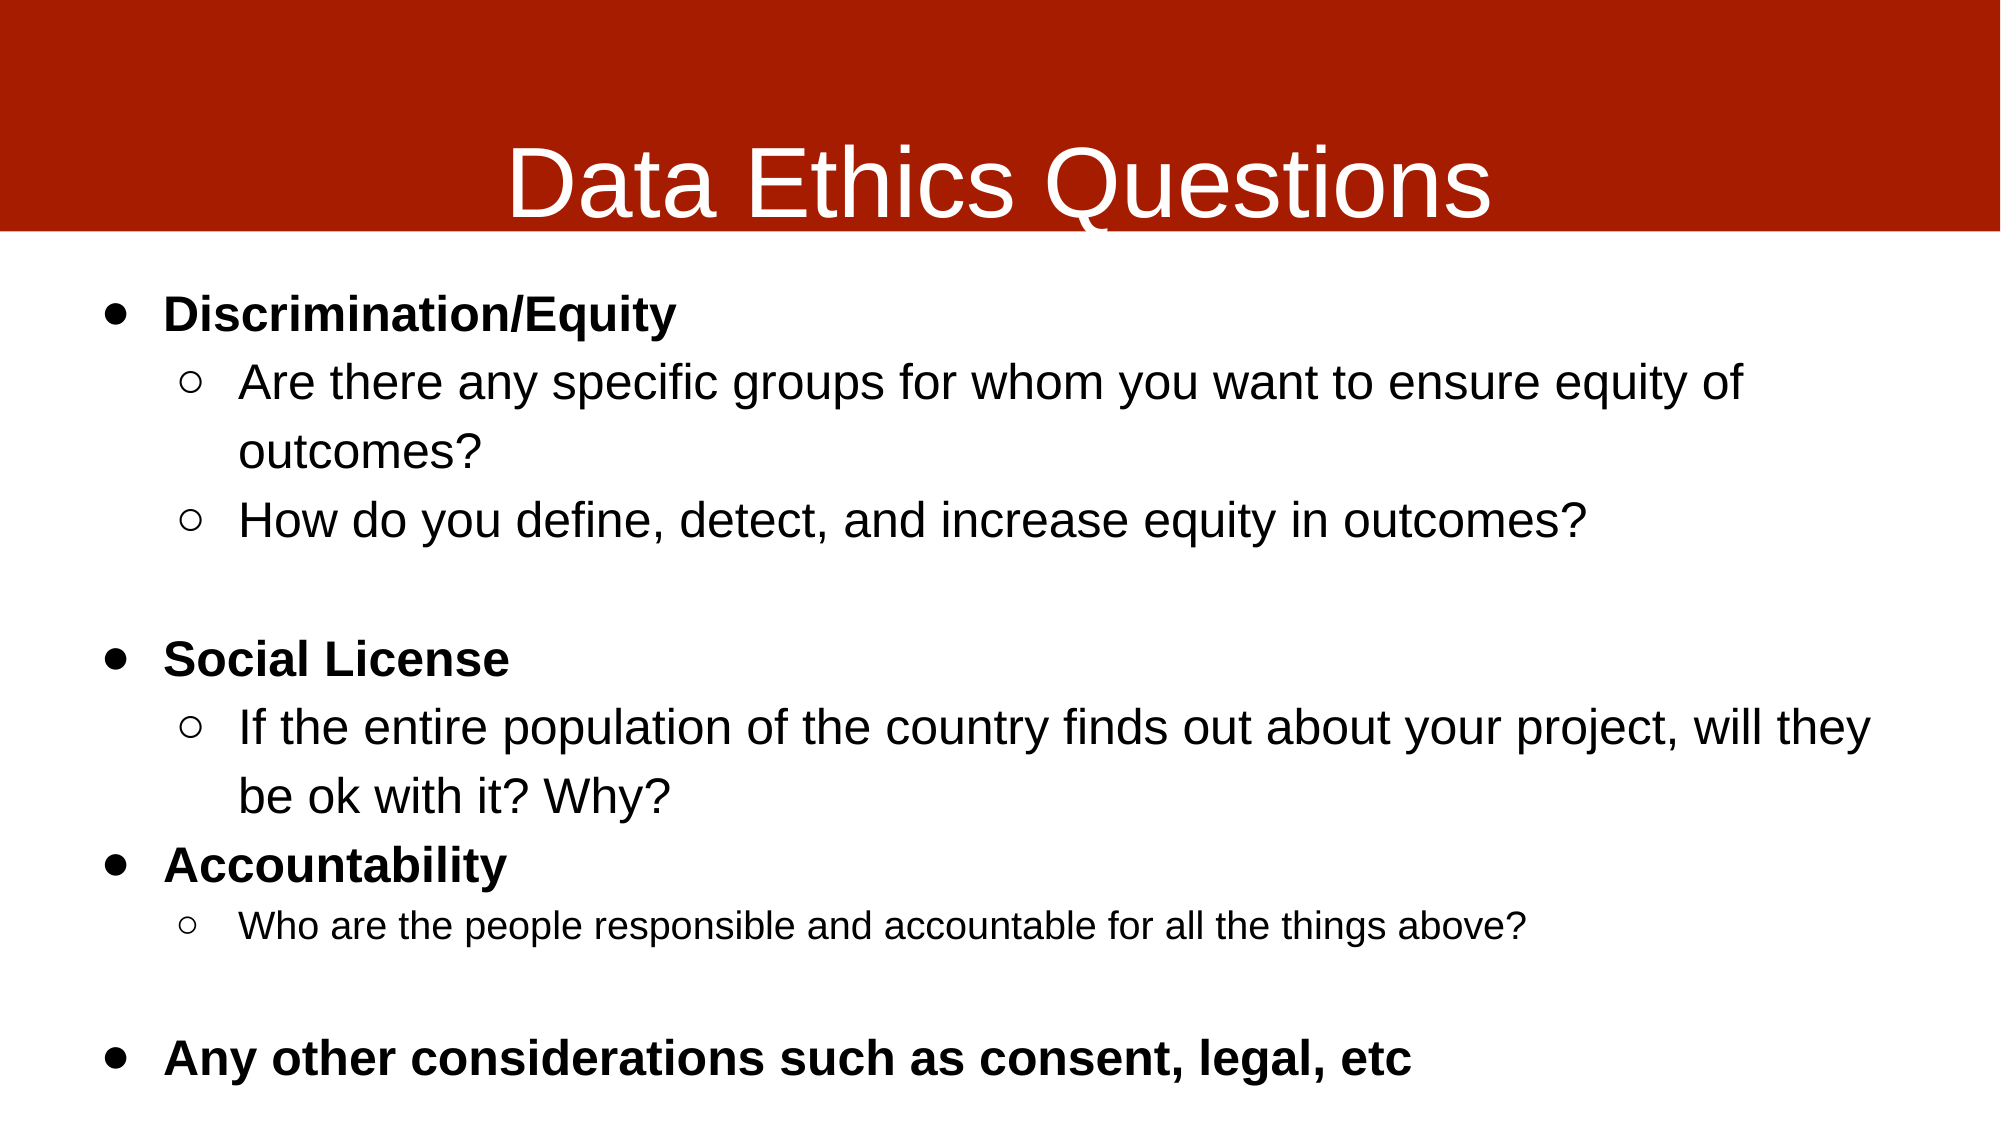

# Data Ethics Questions

Discrimination/Equity
Are there any specific groups for whom you want to ensure equity of outcomes?
How do you define, detect, and increase equity in outcomes?

Social License
If the entire population of the country finds out about your project, will they be ok with it? Why?
Accountability
Who are the people responsible and accountable for all the things above?

Any other considerations such as consent, legal, etc